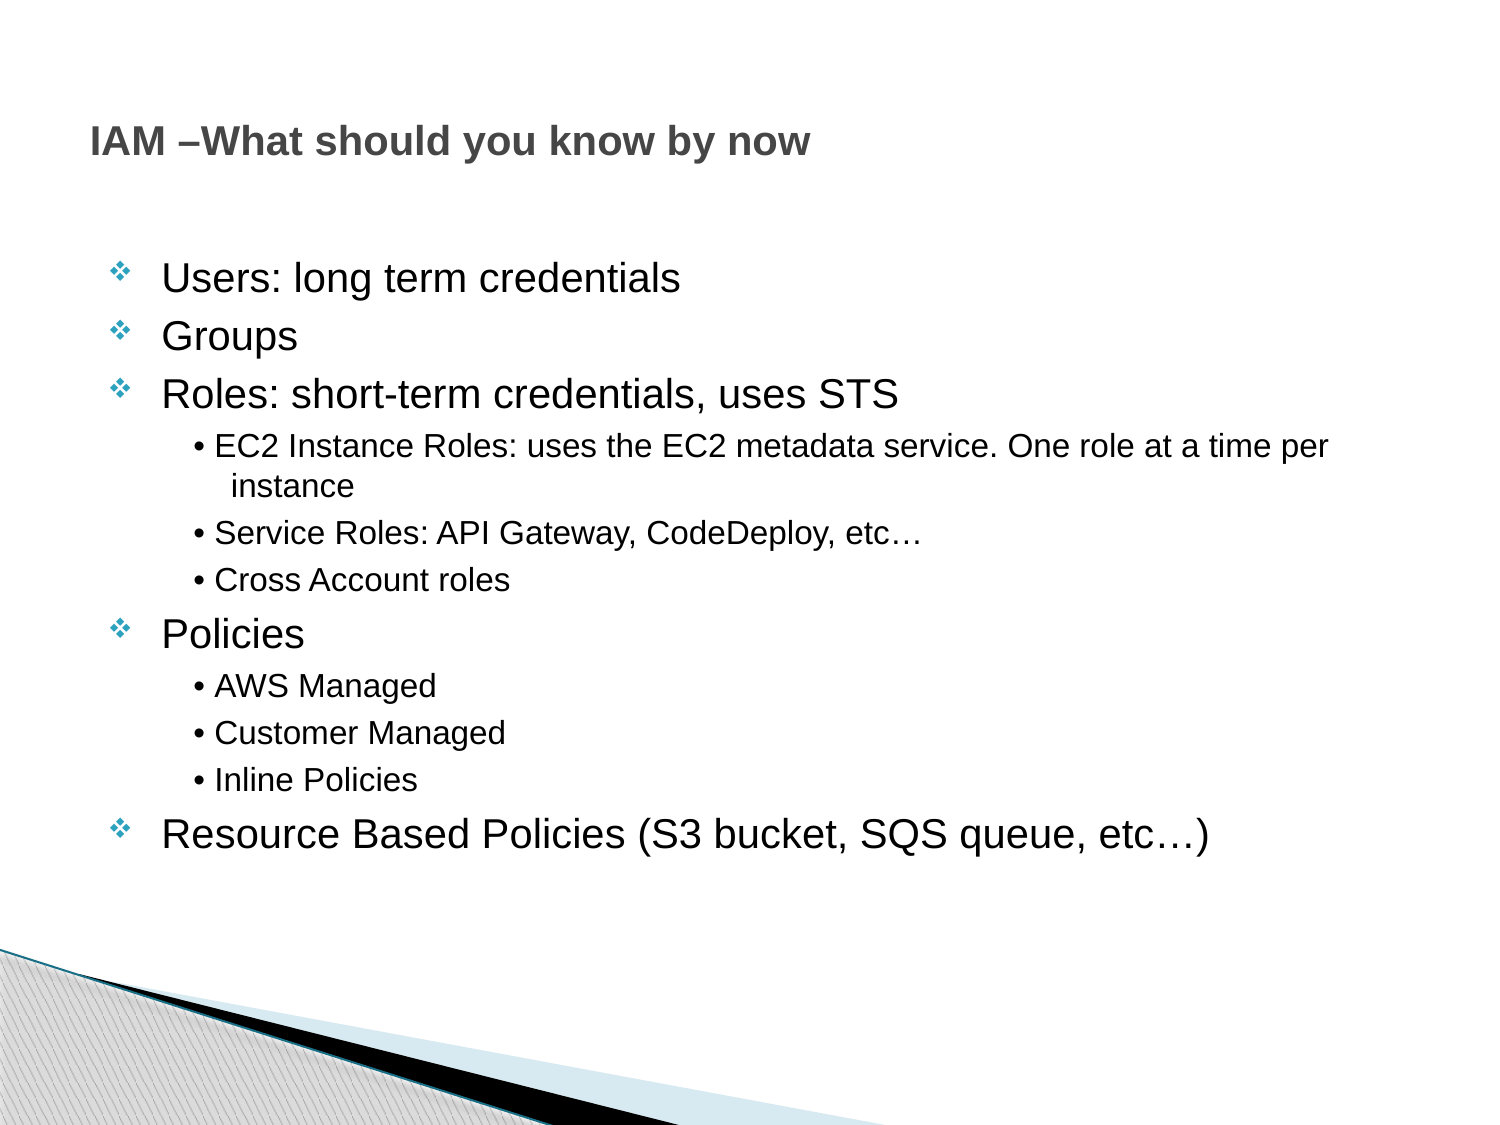

# IAM –What should you know by now
 Users: long term credentials
 Groups
 Roles: short-term credentials, uses STS
• EC2 Instance Roles: uses the EC2 metadata service. One role at a time per instance
• Service Roles: API Gateway, CodeDeploy, etc…
• Cross Account roles
 Policies
• AWS Managed
• Customer Managed
• Inline Policies
 Resource Based Policies (S3 bucket, SQS queue, etc…)